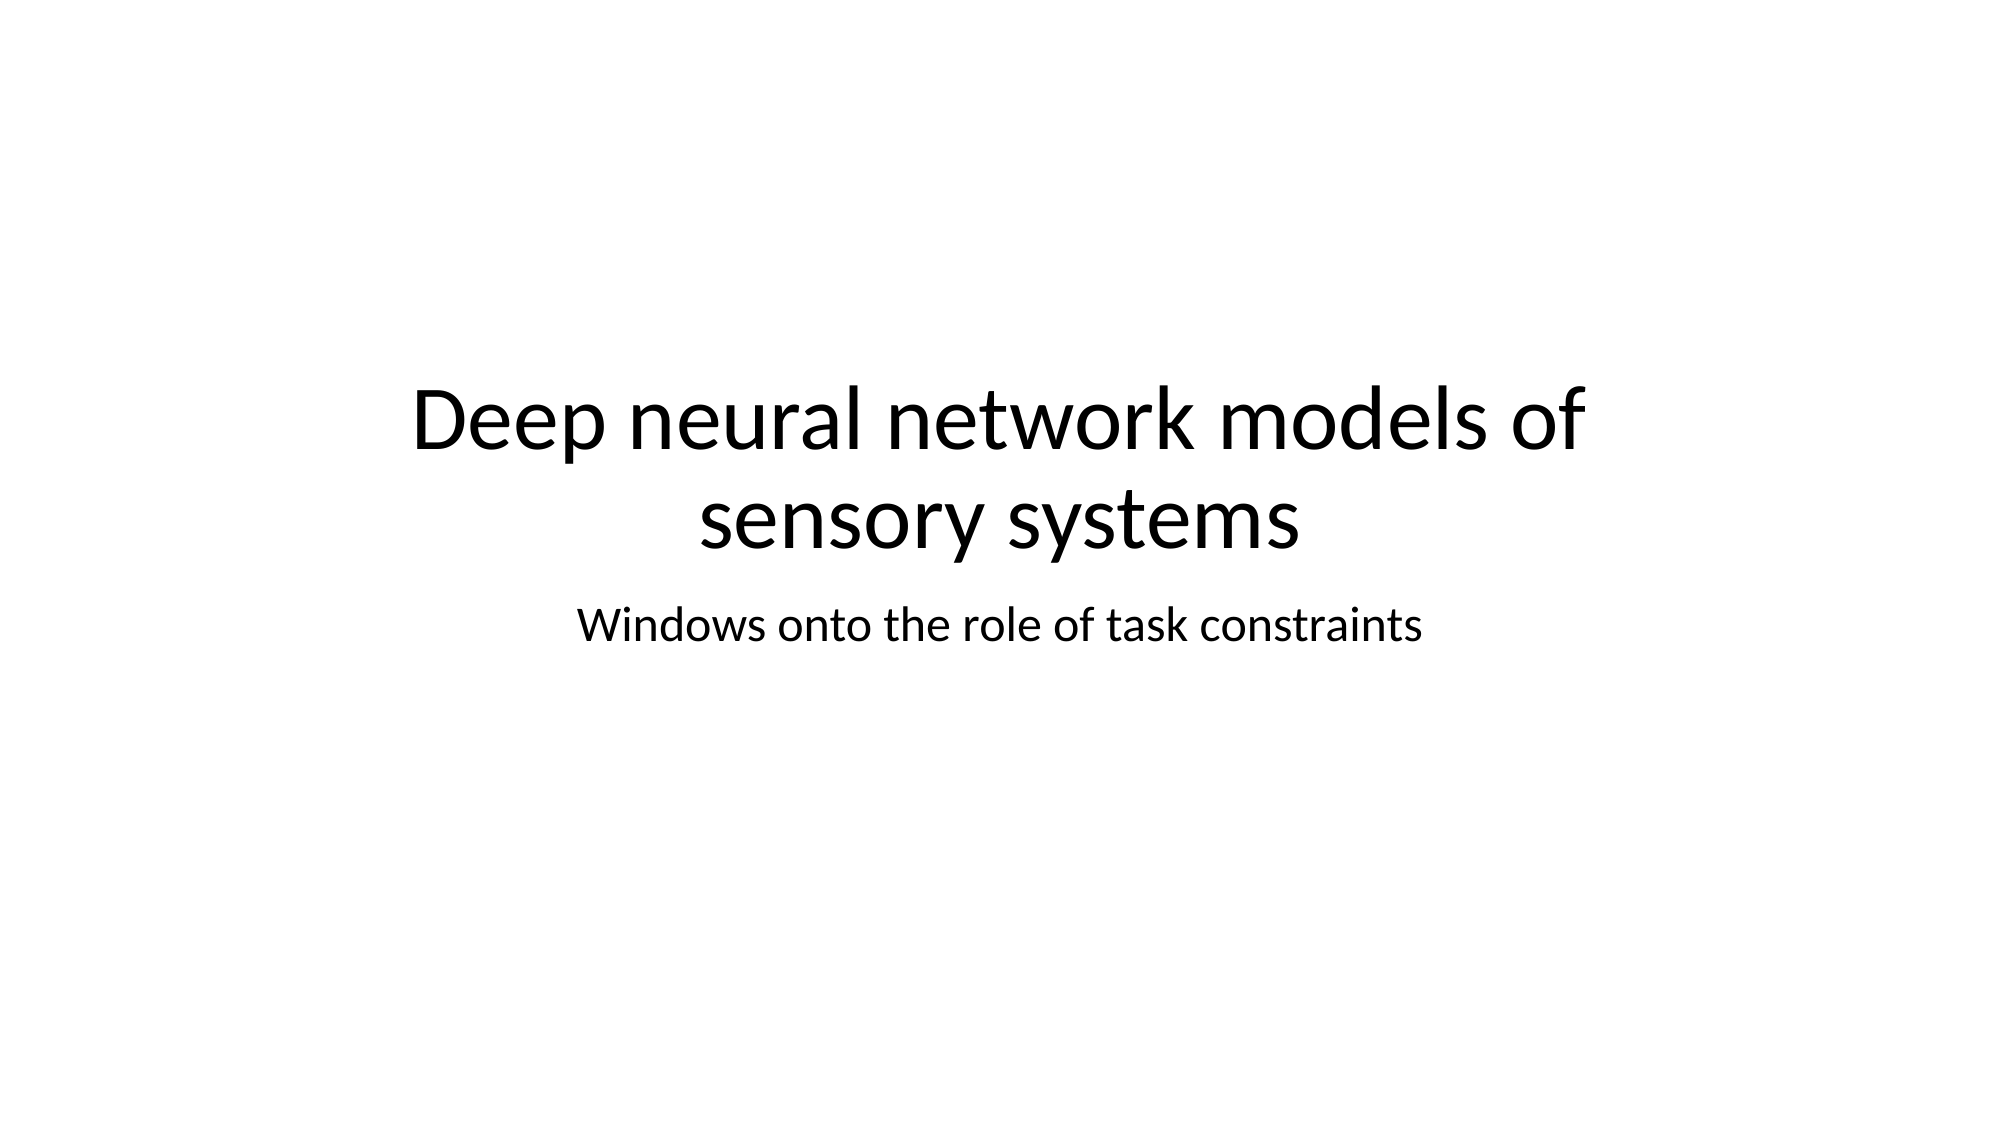

# Deep neural network models of sensory systems
Windows onto the role of task constraints